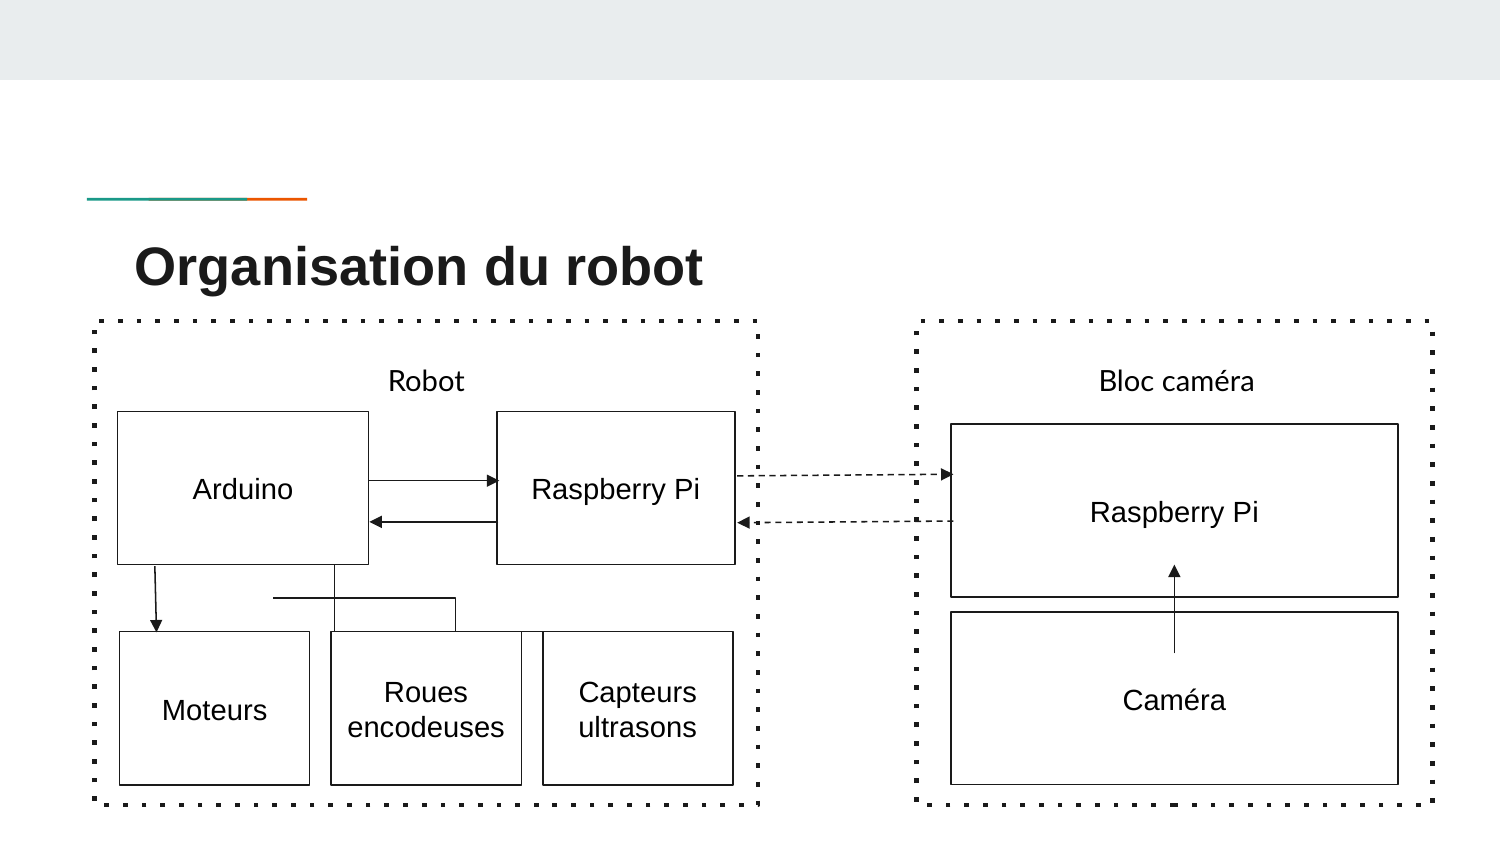

# Organisation du robot

Robot
Bloc caméra
Arduino
Raspberry Pi
Raspberry Pi
Caméra
Moteurs
Roues encodeuses
Capteurs ultrasons